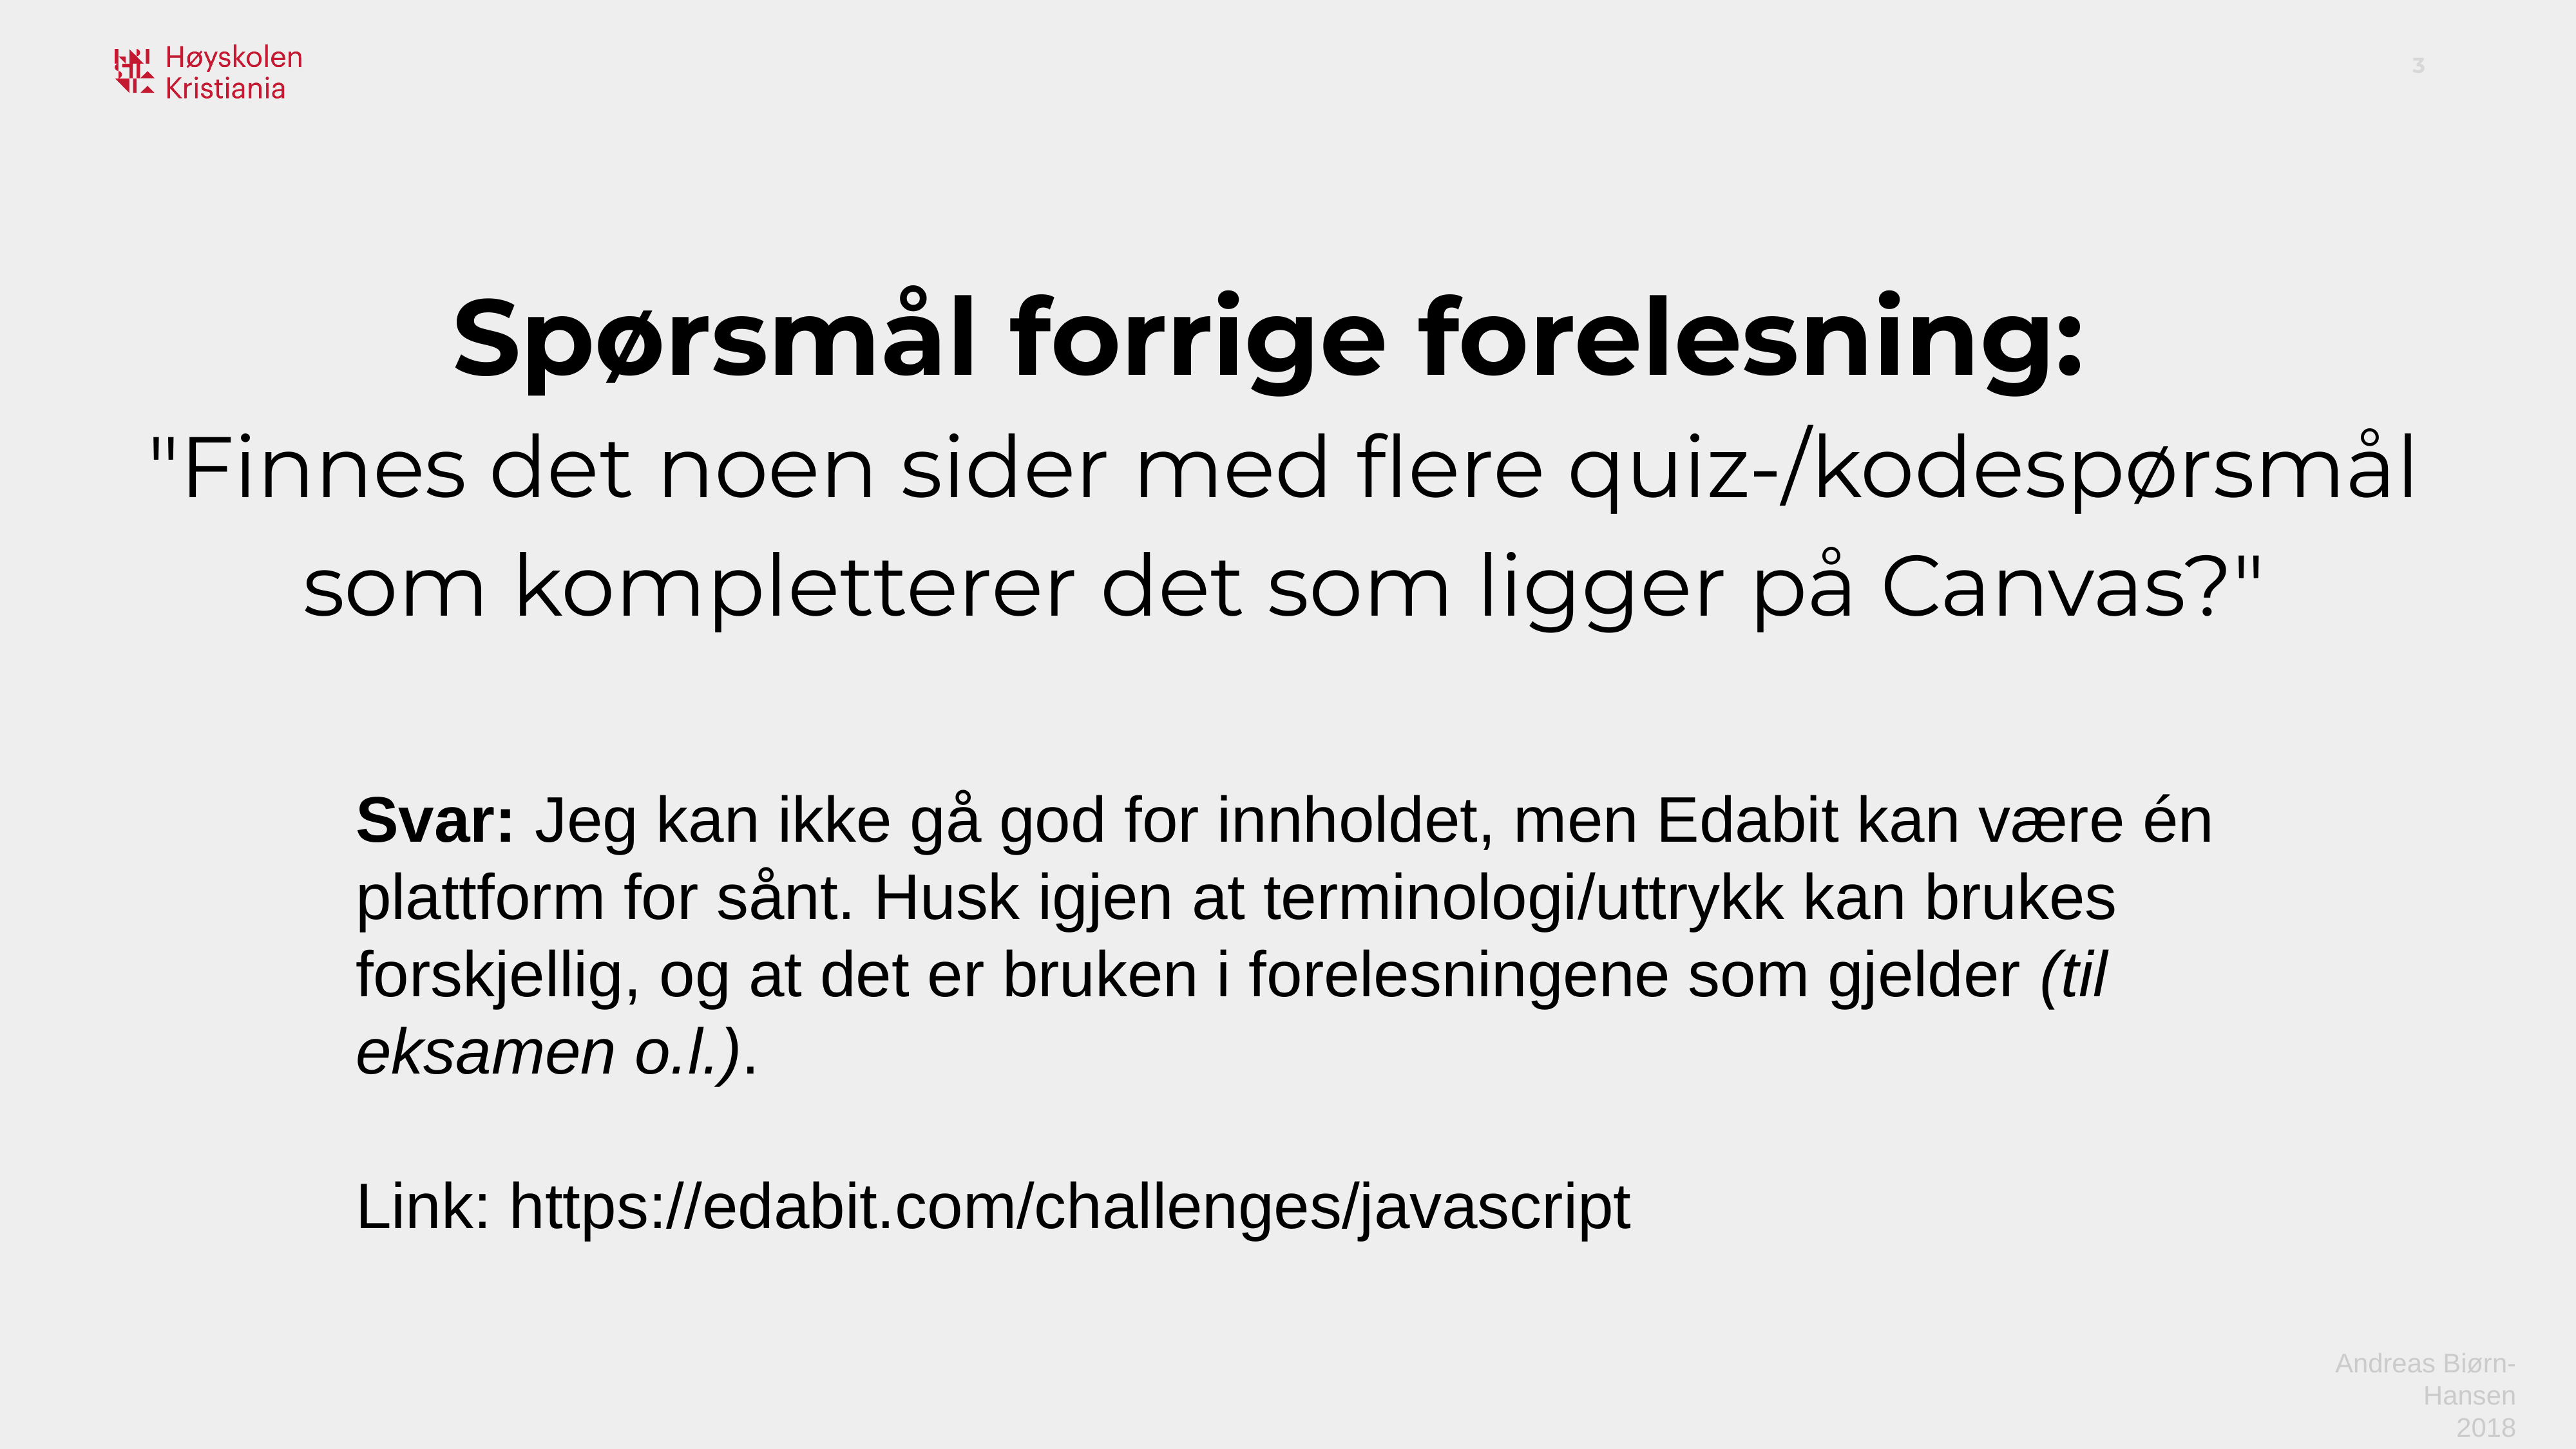

Spørsmål forrige forelesning:
"Finnes det noen sider med flere quiz-/kodespørsmål som kompletterer det som ligger på Canvas?"
Svar: Jeg kan ikke gå god for innholdet, men Edabit kan være én plattform for sånt. Husk igjen at terminologi/uttrykk kan brukes forskjellig, og at det er bruken i forelesningene som gjelder (til eksamen o.l.).

Link: https://edabit.com/challenges/javascript